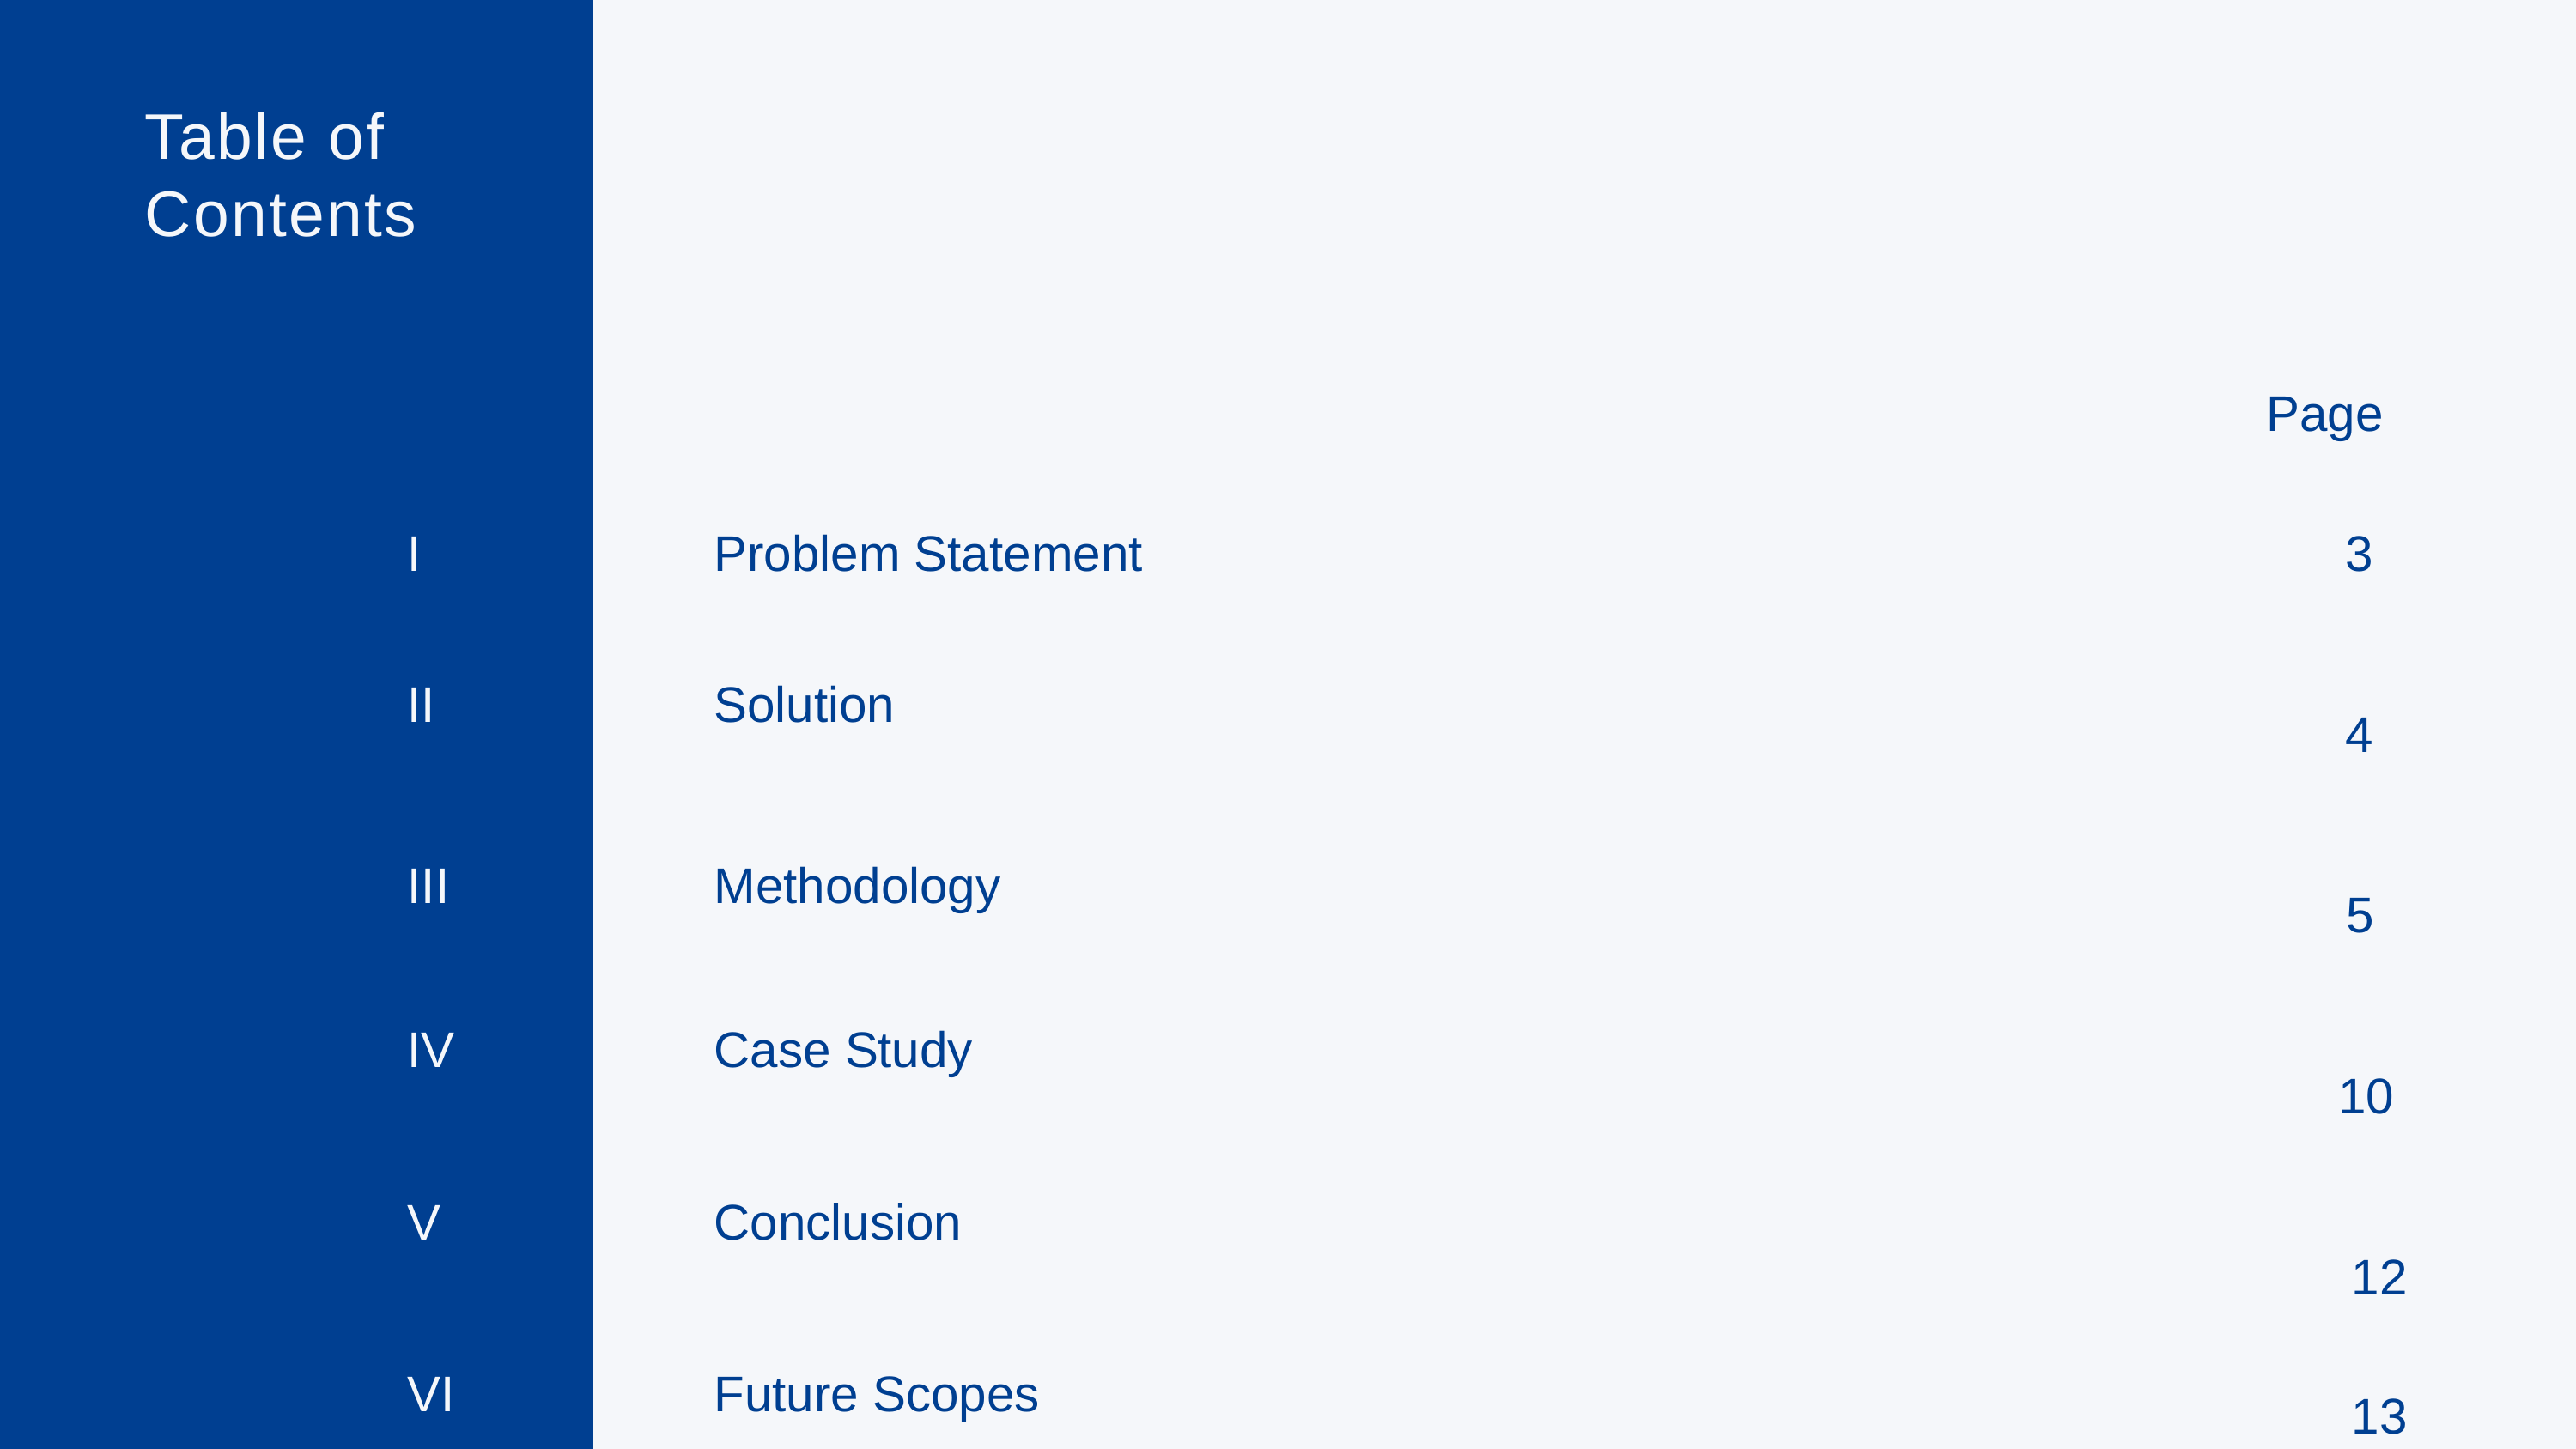

Table of Contents
Page
I
Problem Statement
3
II
Solution
4
III
Methodology
5
IV
Case Study
10
V
Conclusion
12
VI
Future Scopes
13